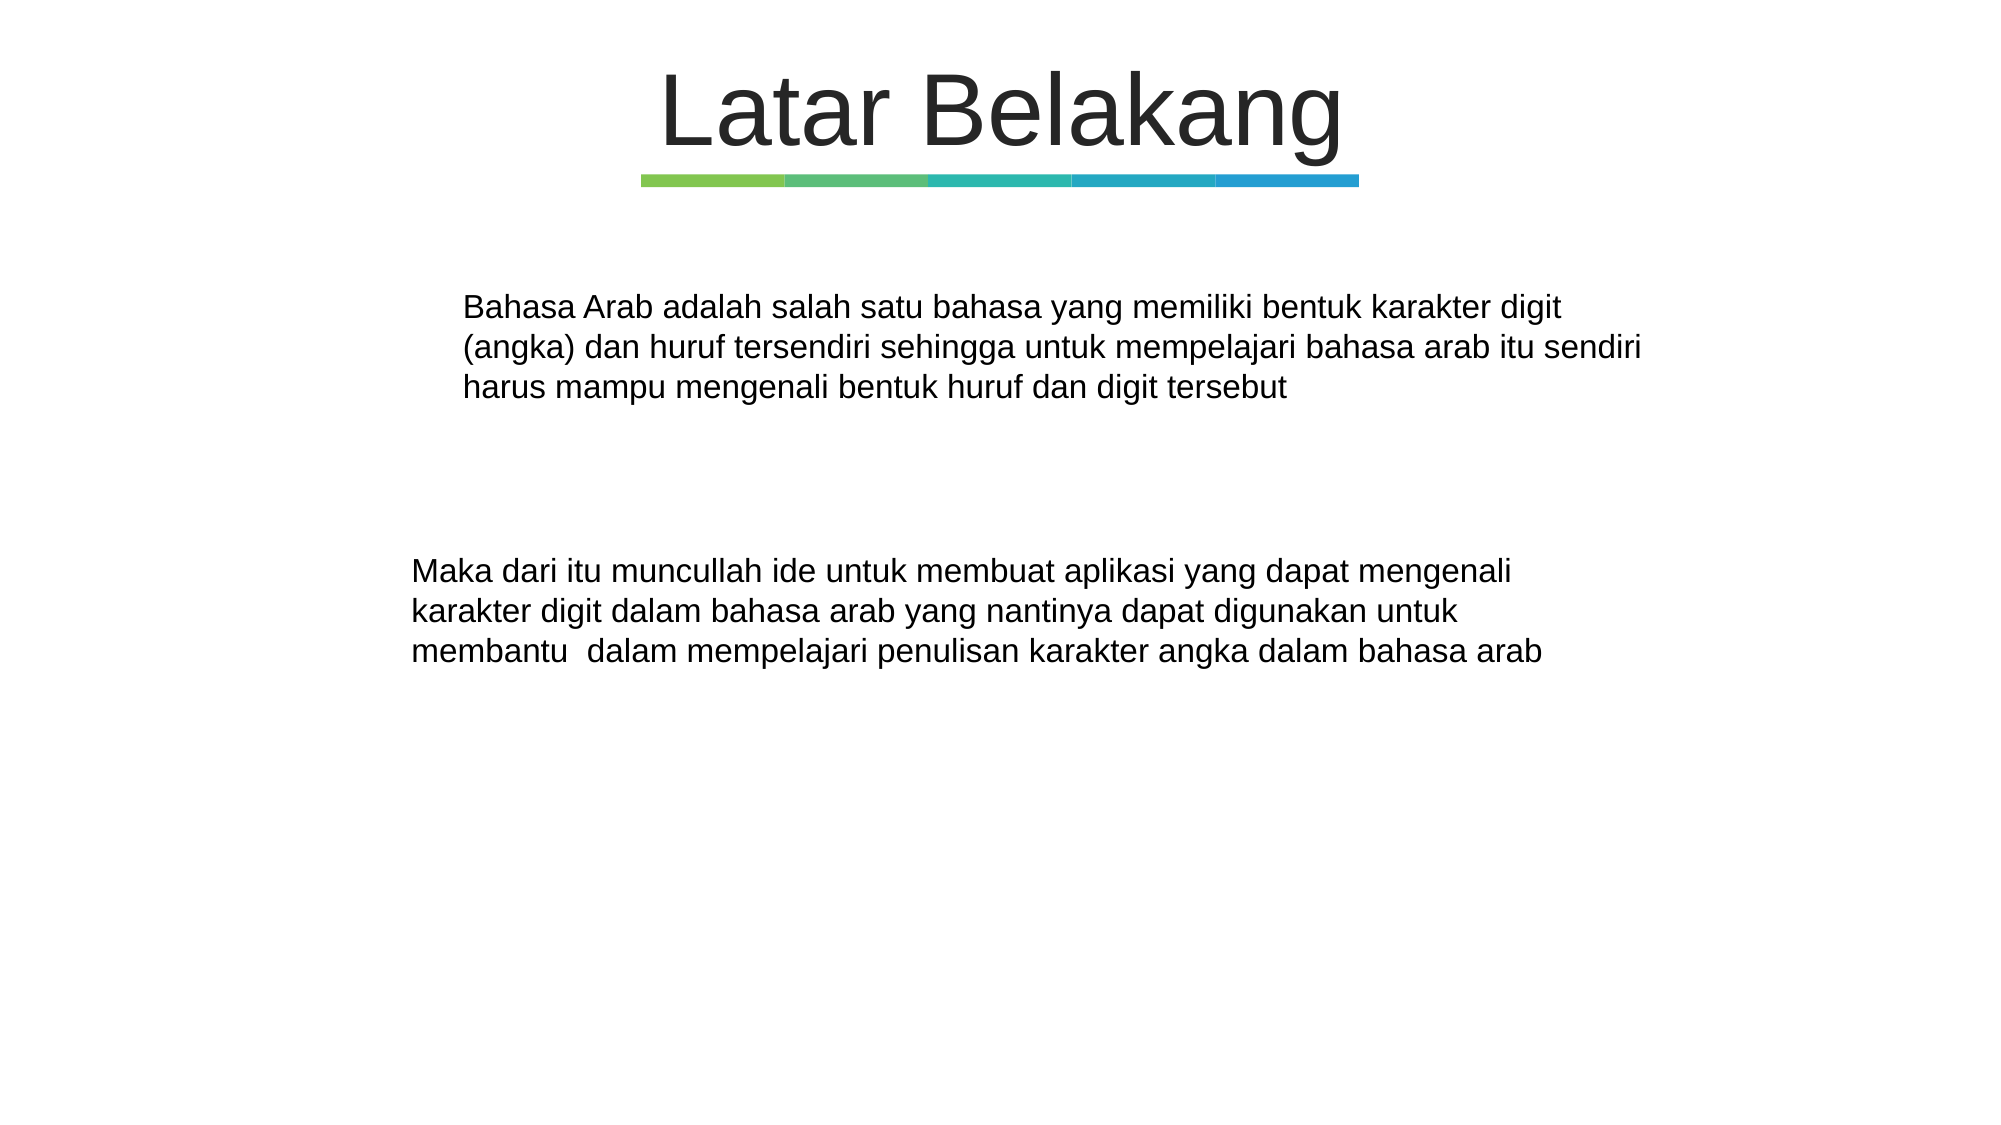

Latar Belakang
Bahasa Arab adalah salah satu bahasa yang memiliki bentuk karakter digit (angka) dan huruf tersendiri sehingga untuk mempelajari bahasa arab itu sendiri harus mampu mengenali bentuk huruf dan digit tersebut
Maka dari itu muncullah ide untuk membuat aplikasi yang dapat mengenali karakter digit dalam bahasa arab yang nantinya dapat digunakan untuk membantu  dalam mempelajari penulisan karakter angka dalam bahasa arab